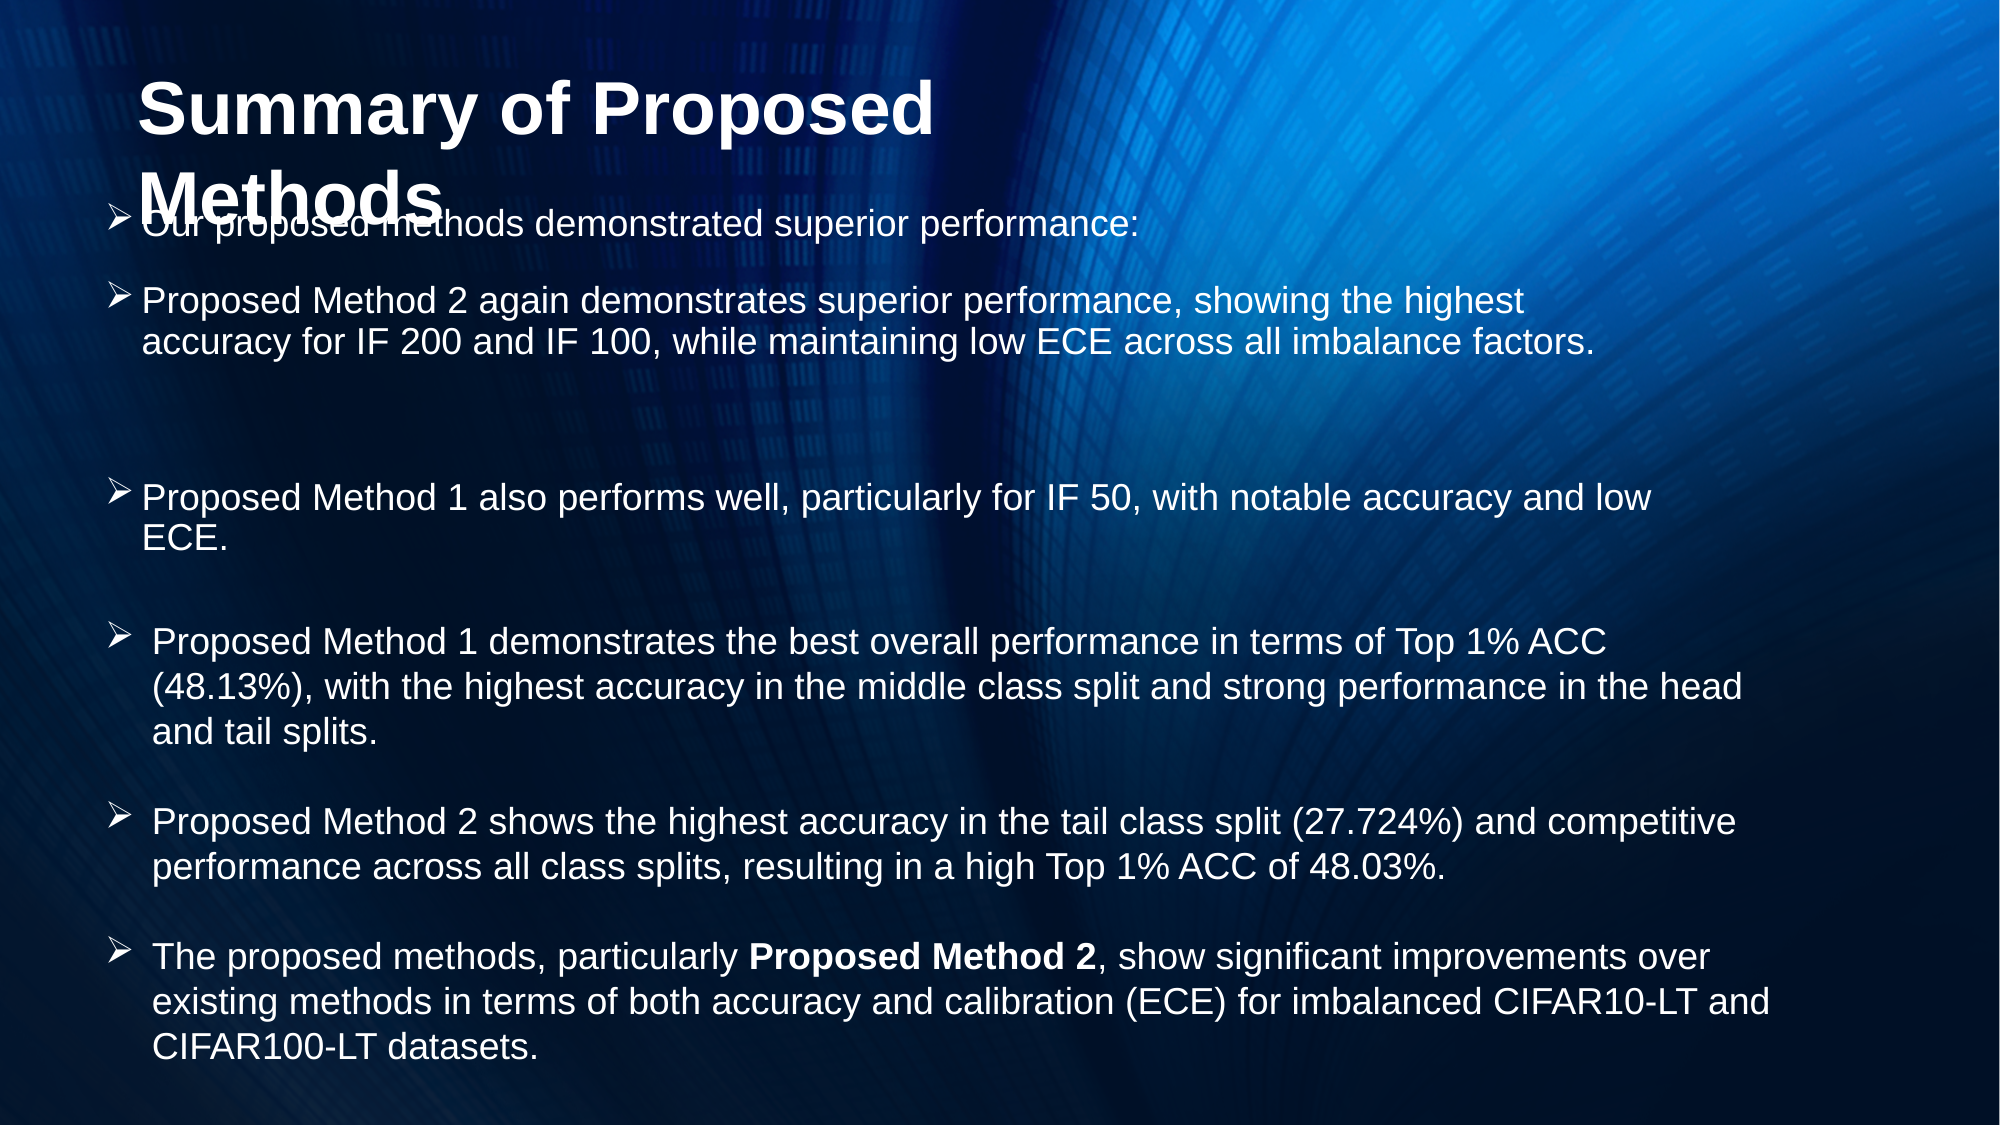

Summary of Proposed Methods
Our proposed methods demonstrated superior performance:
Proposed Method 2 again demonstrates superior performance, showing the highest accuracy for IF 200 and IF 100, while maintaining low ECE across all imbalance factors.

Proposed Method 1 also performs well, particularly for IF 50, with notable accuracy and low ECE.
Proposed Method 1 demonstrates the best overall performance in terms of Top 1% ACC (48.13%), with the highest accuracy in the middle class split and strong performance in the head and tail splits.

Proposed Method 2 shows the highest accuracy in the tail class split (27.724%) and competitive performance across all class splits, resulting in a high Top 1% ACC of 48.03%.

The proposed methods, particularly Proposed Method 2, show significant improvements over existing methods in terms of both accuracy and calibration (ECE) for imbalanced CIFAR10-LT and CIFAR100-LT datasets.